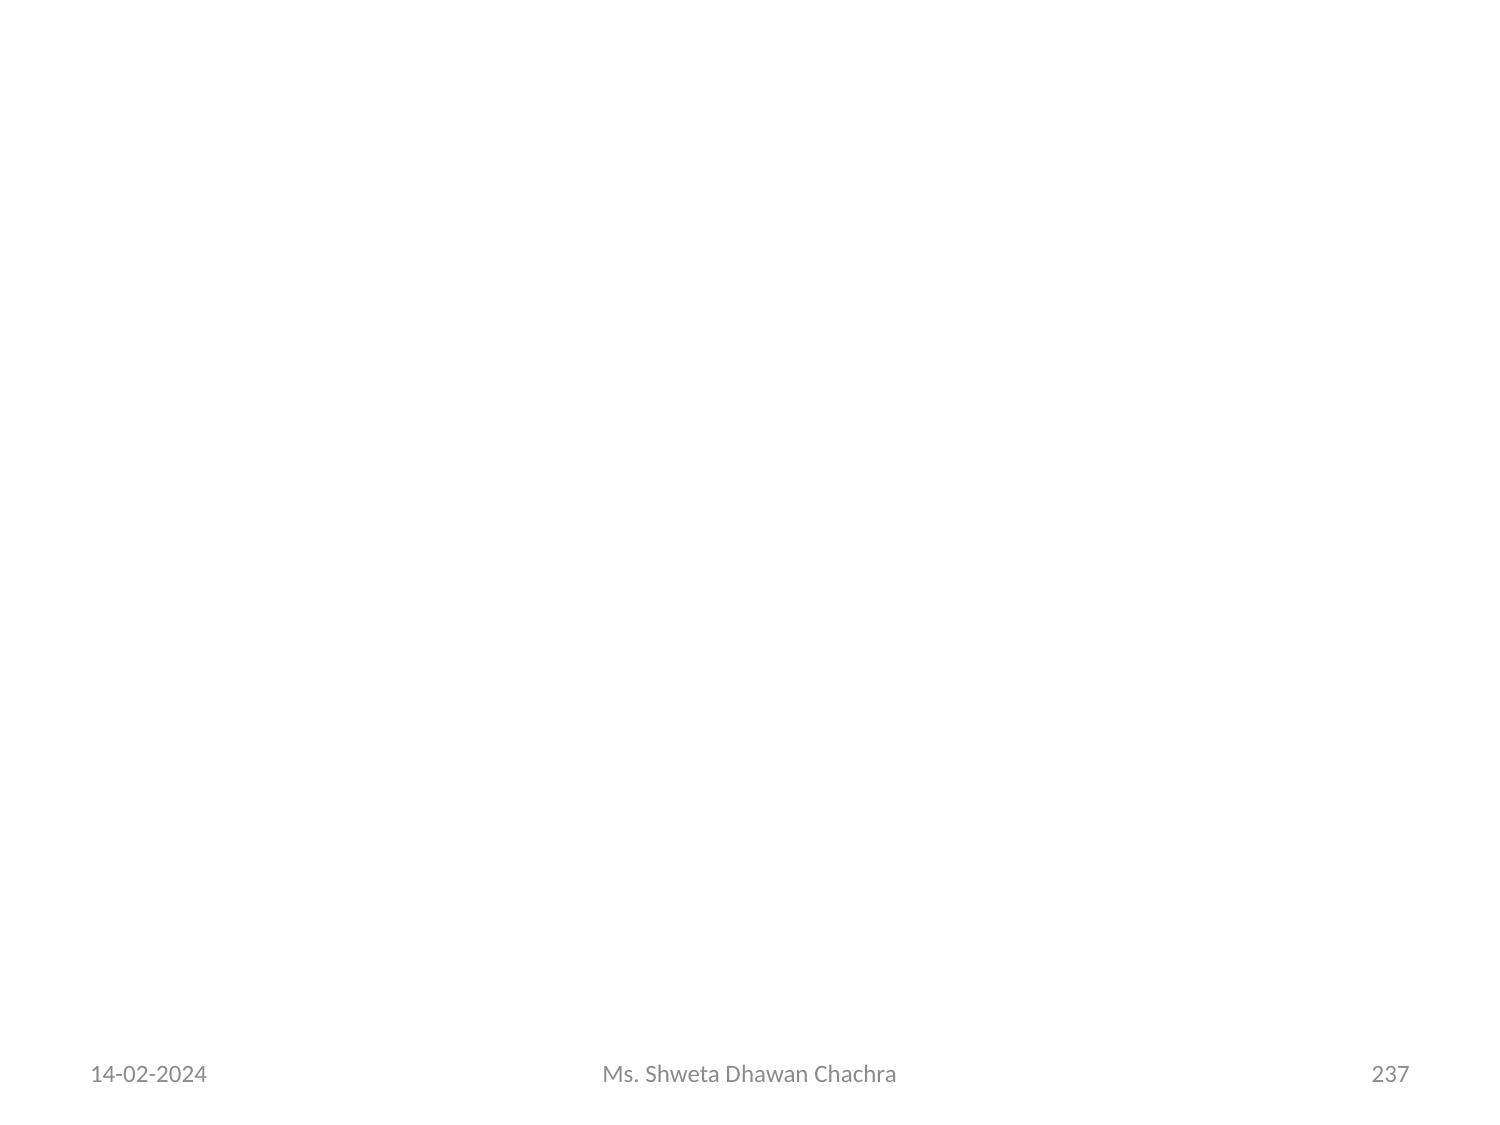

#

14-02-2024
Ms. Shweta Dhawan Chachra
237